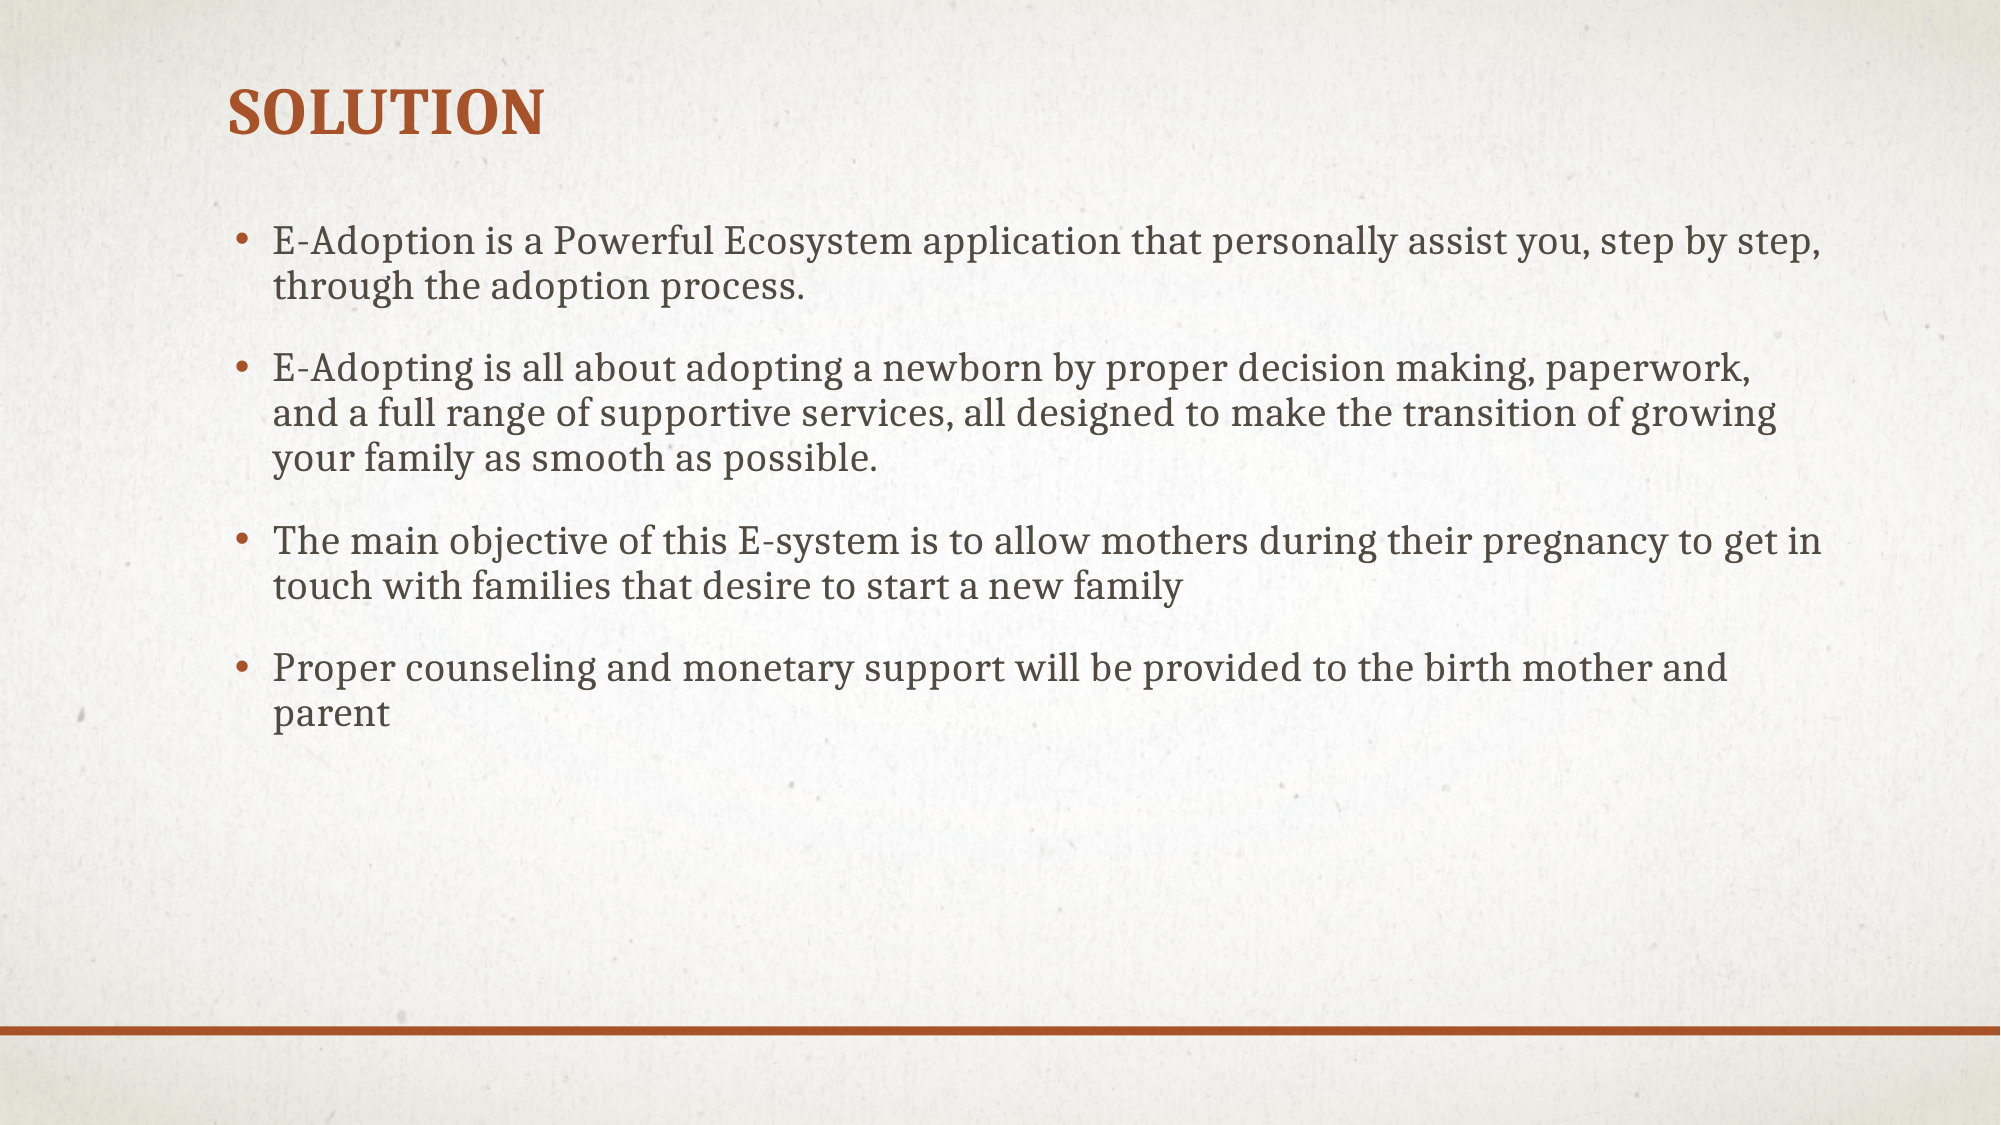

# Solution
E-Adoption is a Powerful Ecosystem application that personally assist you, step by step, through the adoption process.
E-Adopting is all about adopting a newborn by proper decision making, paperwork, and a full range of supportive services, all designed to make the transition of growing your family as smooth as possible.
The main objective of this E-system is to allow mothers during their pregnancy to get in touch with families that desire to start a new family
Proper counseling and monetary support will be provided to the birth mother and parent